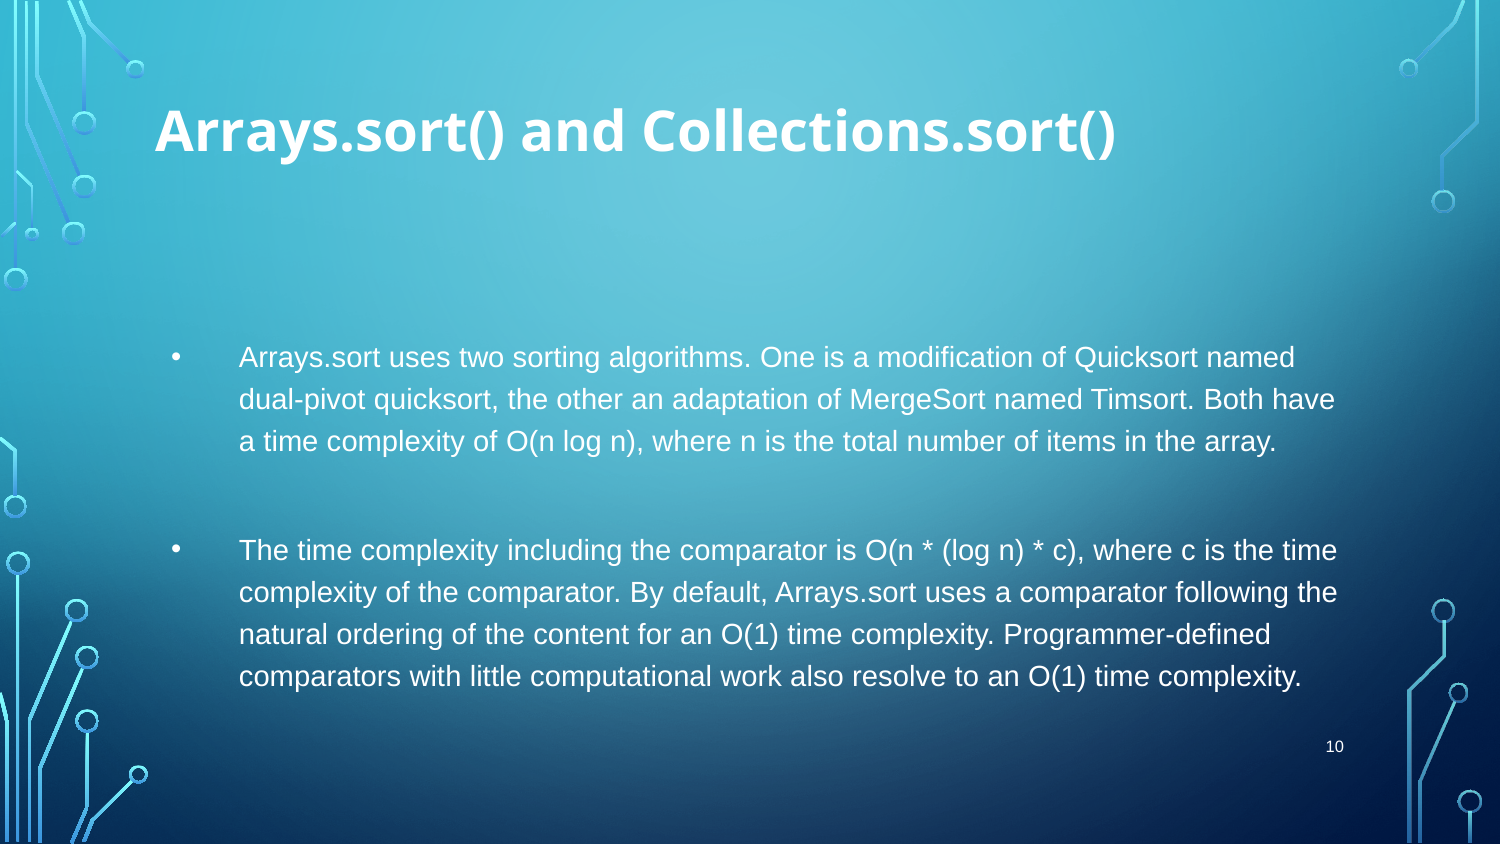

# Arrays.sort() and Collections.sort()

Arrays.sort uses two sorting algorithms. One is a modification of Quicksort named dual-pivot quicksort, the other an adaptation of MergeSort named Timsort. Both have a time complexity of O(n log n), where n is the total number of items in the array.

The time complexity including the comparator is O(n * (log n) * c), where c is the time complexity of the comparator. By default, Arrays.sort uses a comparator following the natural ordering of the content for an O(1) time complexity. Programmer-defined comparators with little computational work also resolve to an O(1) time complexity.
10